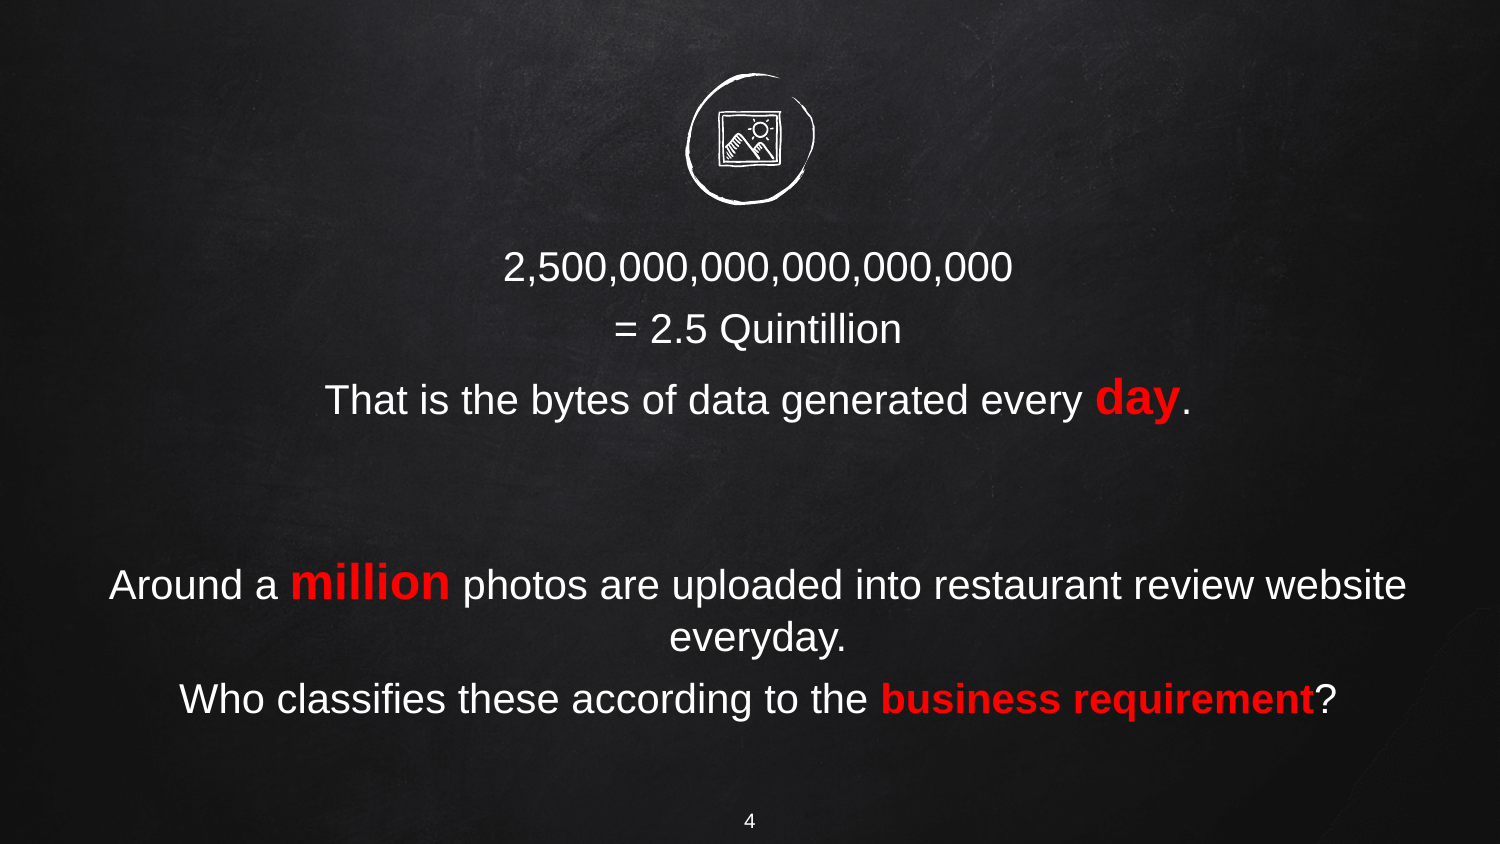

2,500,000,000,000,000,000
= 2.5 Quintillion
That is the bytes of data generated every day.
Around a million photos are uploaded into restaurant review website everyday.
Who classifies these according to the business requirement?
4